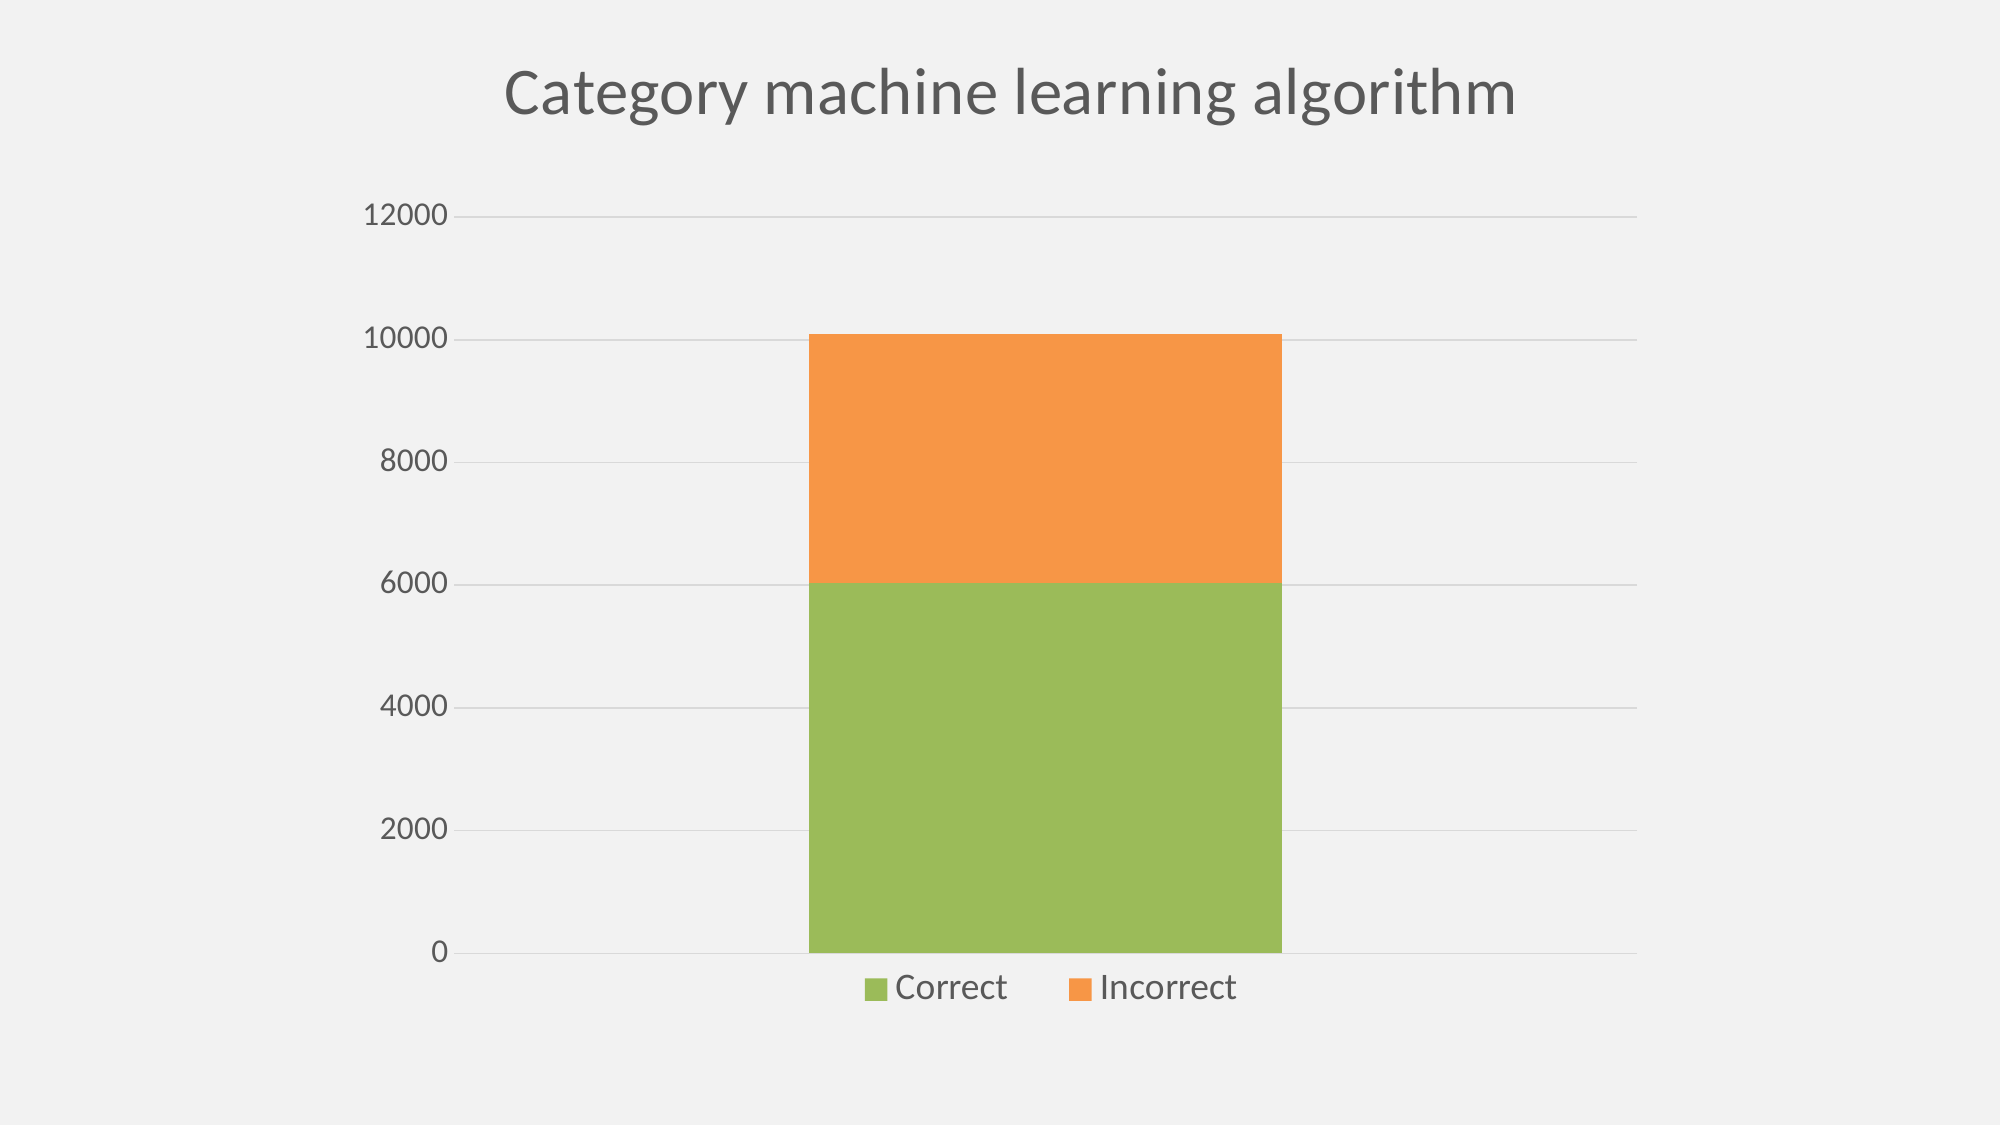

### Chart: Category machine learning algorithm

| Category | Correct | Incorrect |
|---|---|---|